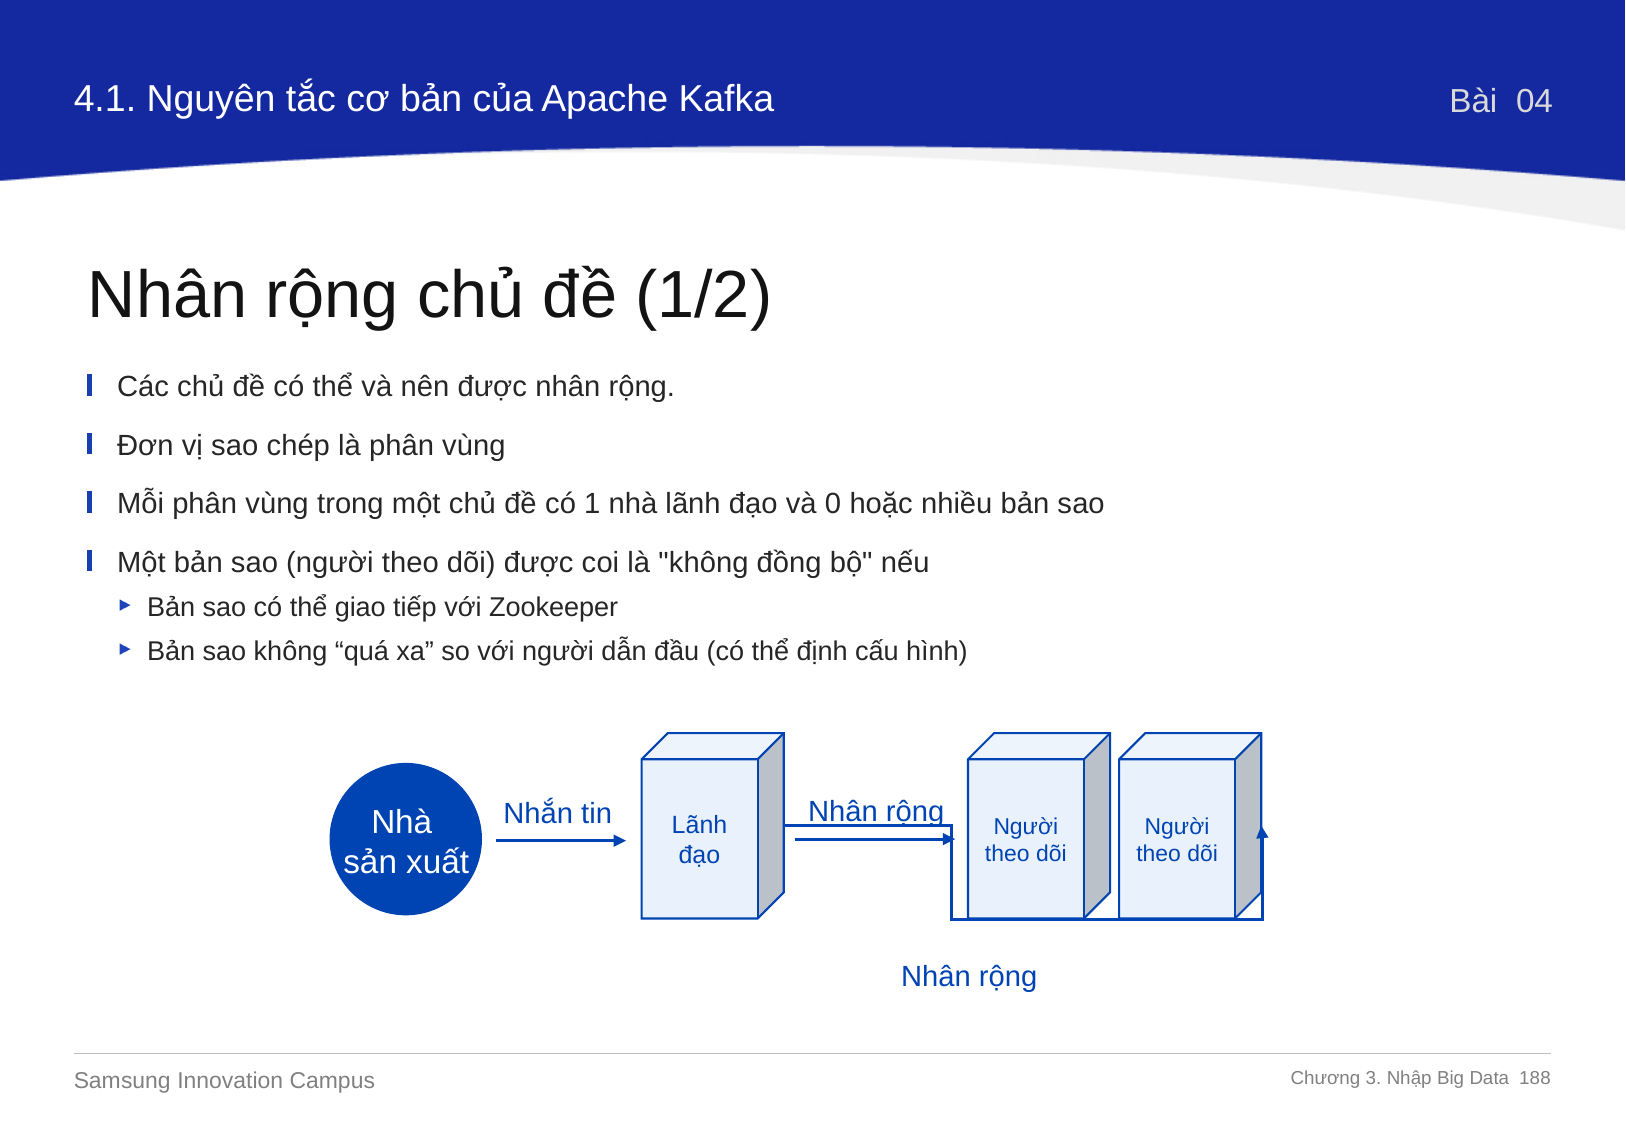

4.1. Nguyên tắc cơ bản của Apache Kafka
Bài  04
Nhân rộng chủ đề (1/2)
Các chủ đề có thể và nên được nhân rộng.
Đơn vị sao chép là phân vùng
Mỗi phân vùng trong một chủ đề có 1 nhà lãnh đạo và 0 hoặc nhiều bản sao
Một bản sao (người theo dõi) được coi là "không đồng bộ" nếu
Bản sao có thể giao tiếp với Zookeeper
Bản sao không “quá xa” so với người dẫn đầu (có thể định cấu hình)
Lãnh đạo
Người theo dõi
Người theo dõi

Nhà
 sản xuất
Nhân rộng
Nhắn tin
Nhân rộng